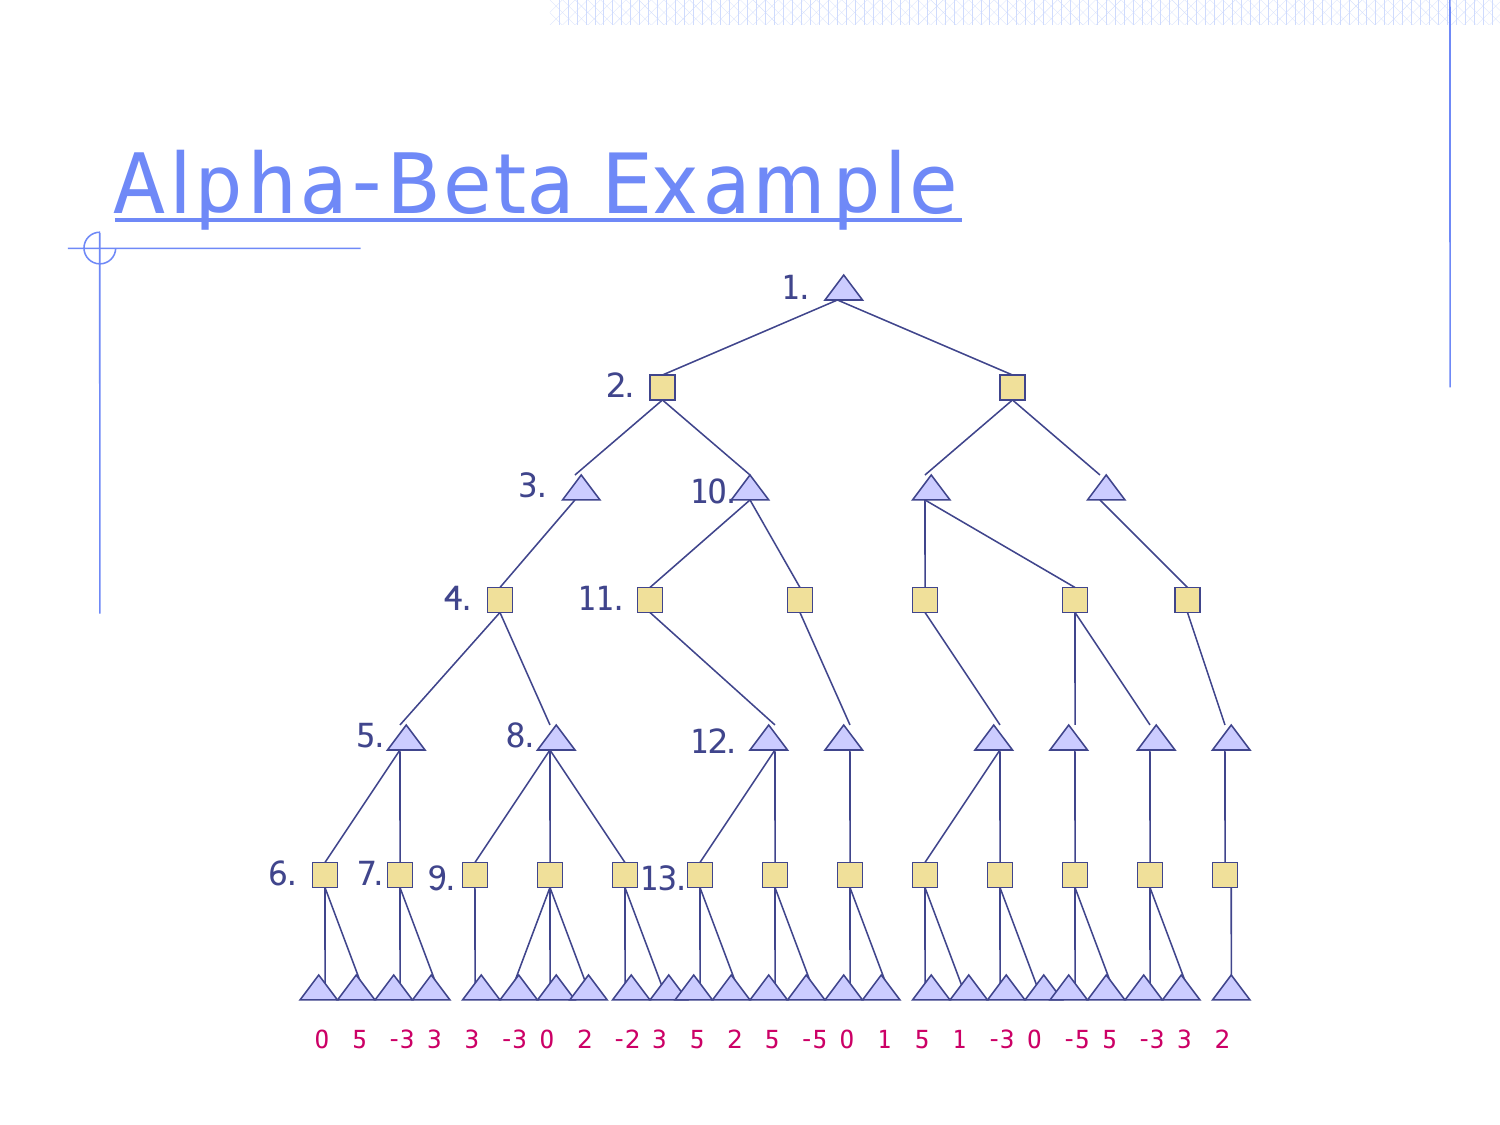

# Alpha-Beta Example
1.

2.

3.
10.

4.
11.

5.
8.
12.

6.
7.
9.
13.

0
5
-3
3
3
-3
0
2
-2
3
5
2
5
-5
0
1
5
1
-3
0
-5
5
-3
3
2